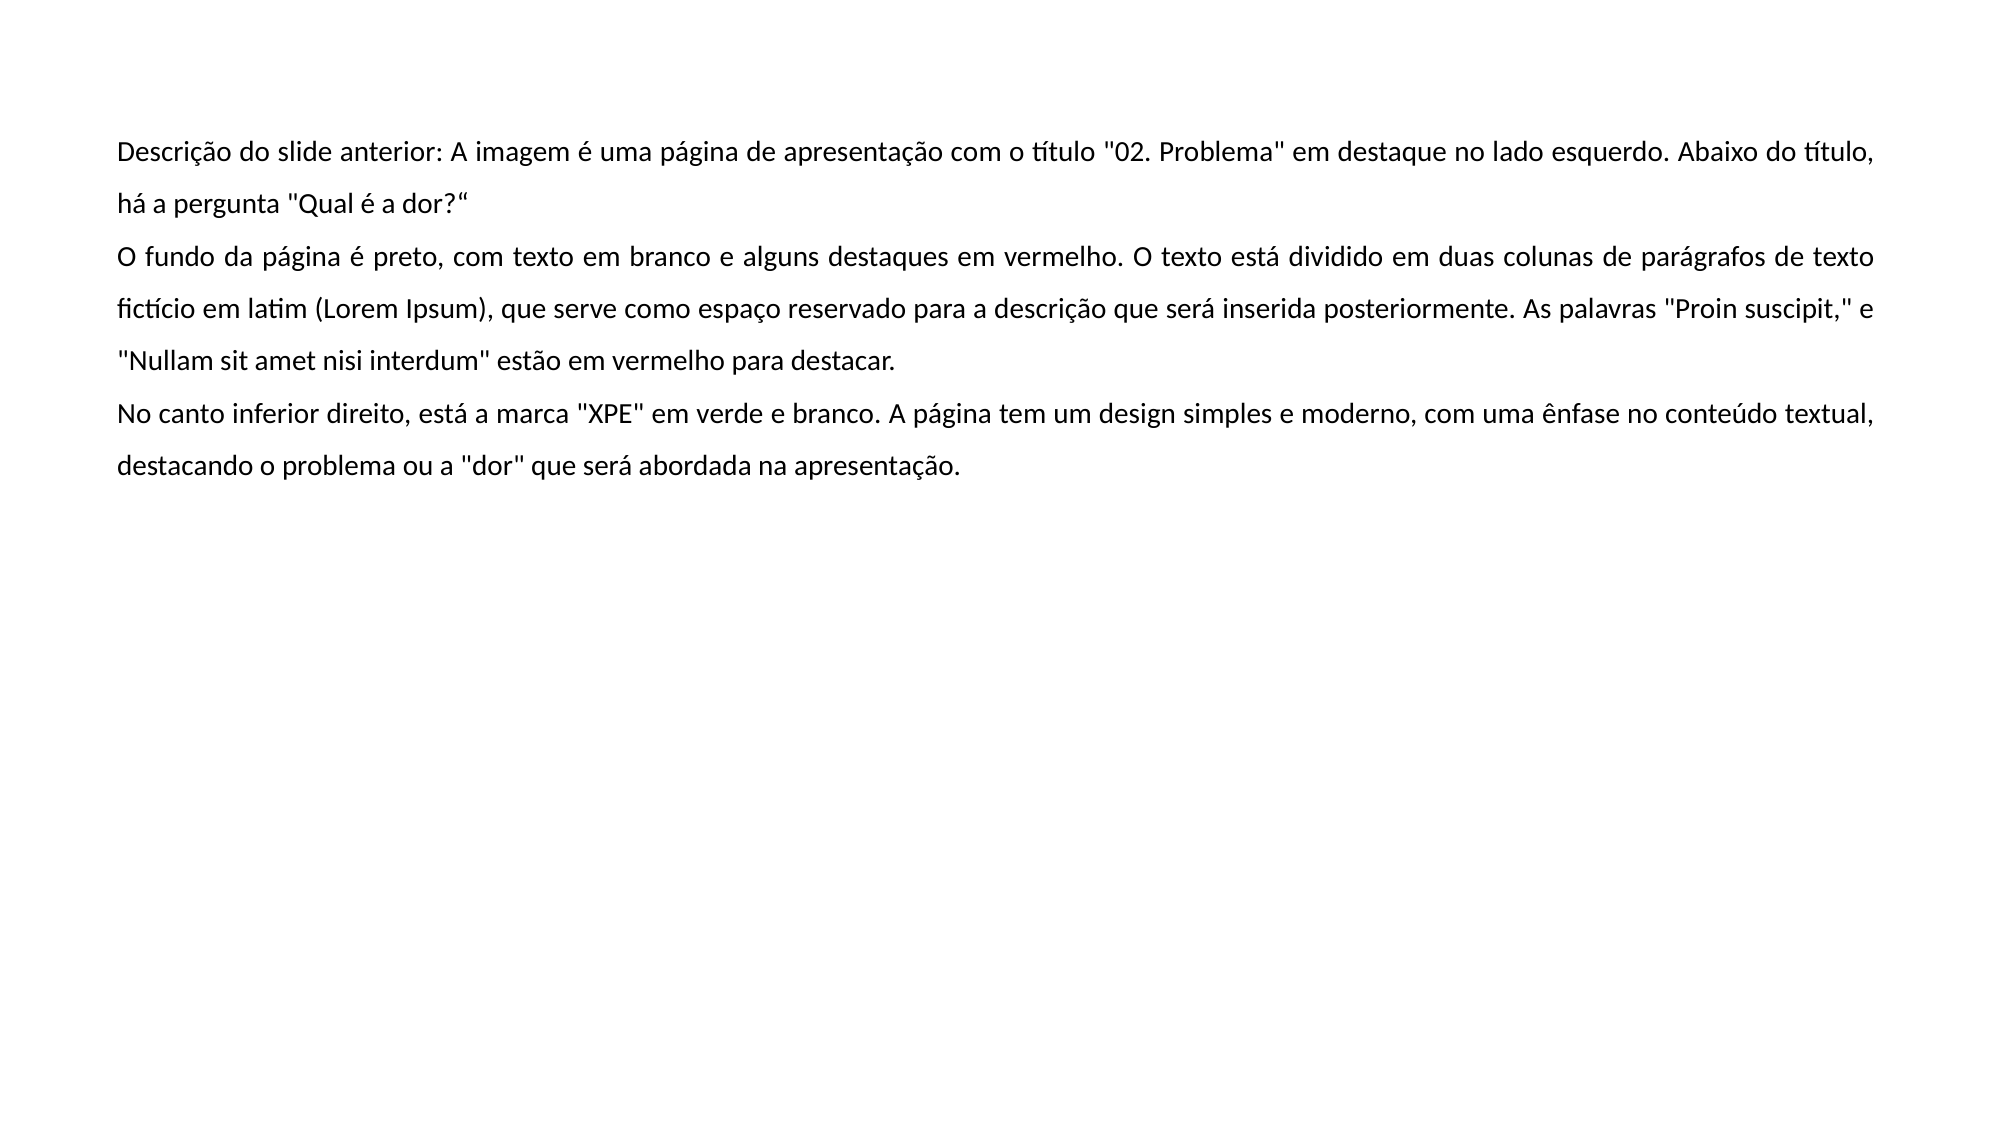

Descrição do slide anterior: A imagem é uma página de apresentação com o título "02. Problema" em destaque no lado esquerdo. Abaixo do título, há a pergunta "Qual é a dor?“
O fundo da página é preto, com texto em branco e alguns destaques em vermelho. O texto está dividido em duas colunas de parágrafos de texto fictício em latim (Lorem Ipsum), que serve como espaço reservado para a descrição que será inserida posteriormente. As palavras "Proin suscipit," e "Nullam sit amet nisi interdum" estão em vermelho para destacar.
No canto inferior direito, está a marca "XPE" em verde e branco. A página tem um design simples e moderno, com uma ênfase no conteúdo textual, destacando o problema ou a "dor" que será abordada na apresentação.